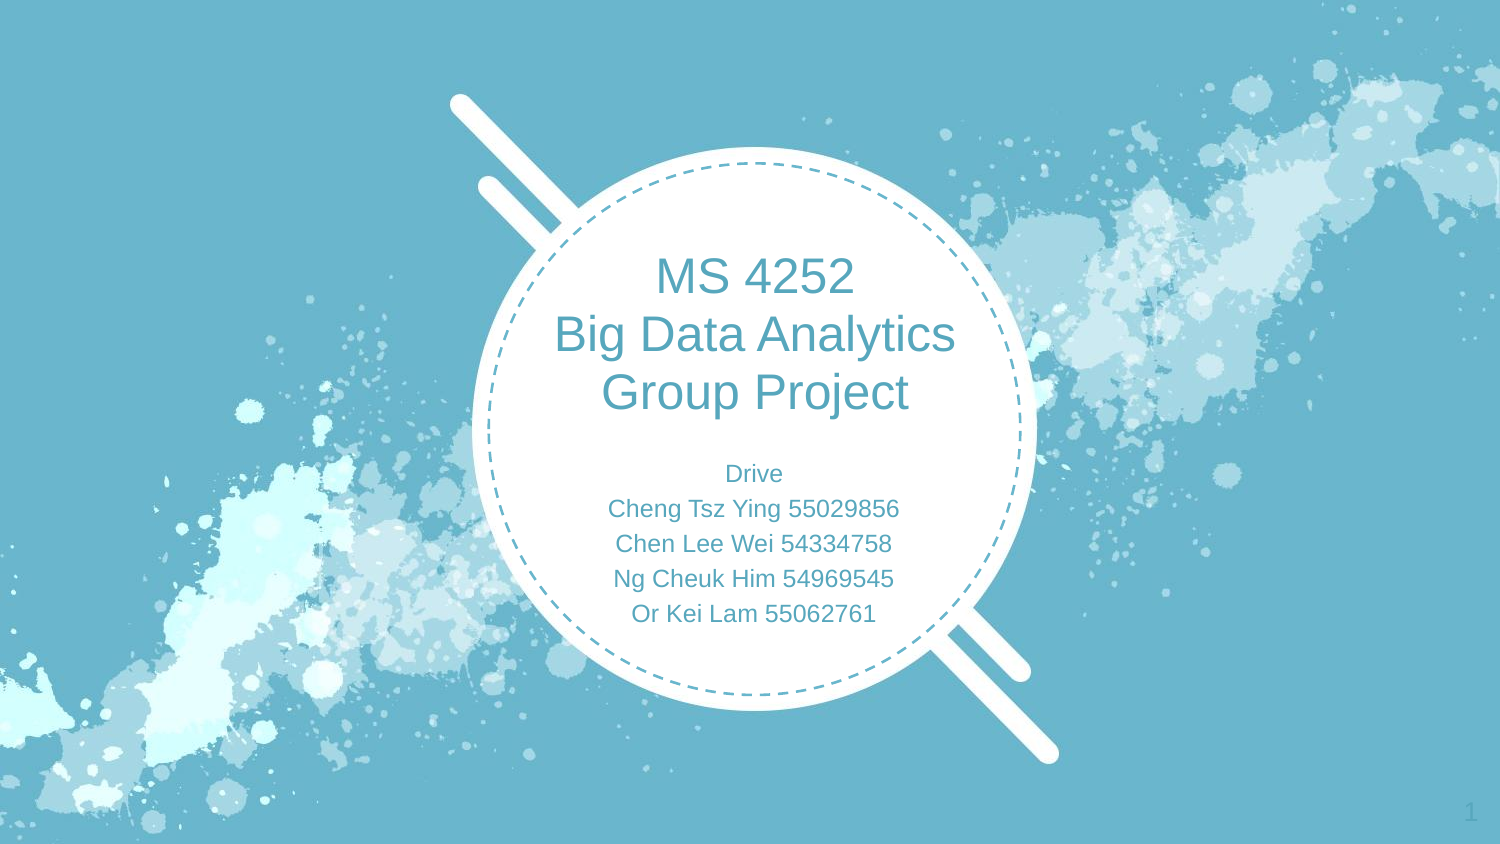

# MS 4252
Big Data Analytics
Group Project

Drive
Cheng Tsz Ying 55029856
Chen Lee Wei 54334758
Ng Cheuk Him 54969545
Or Kei Lam 55062761
1